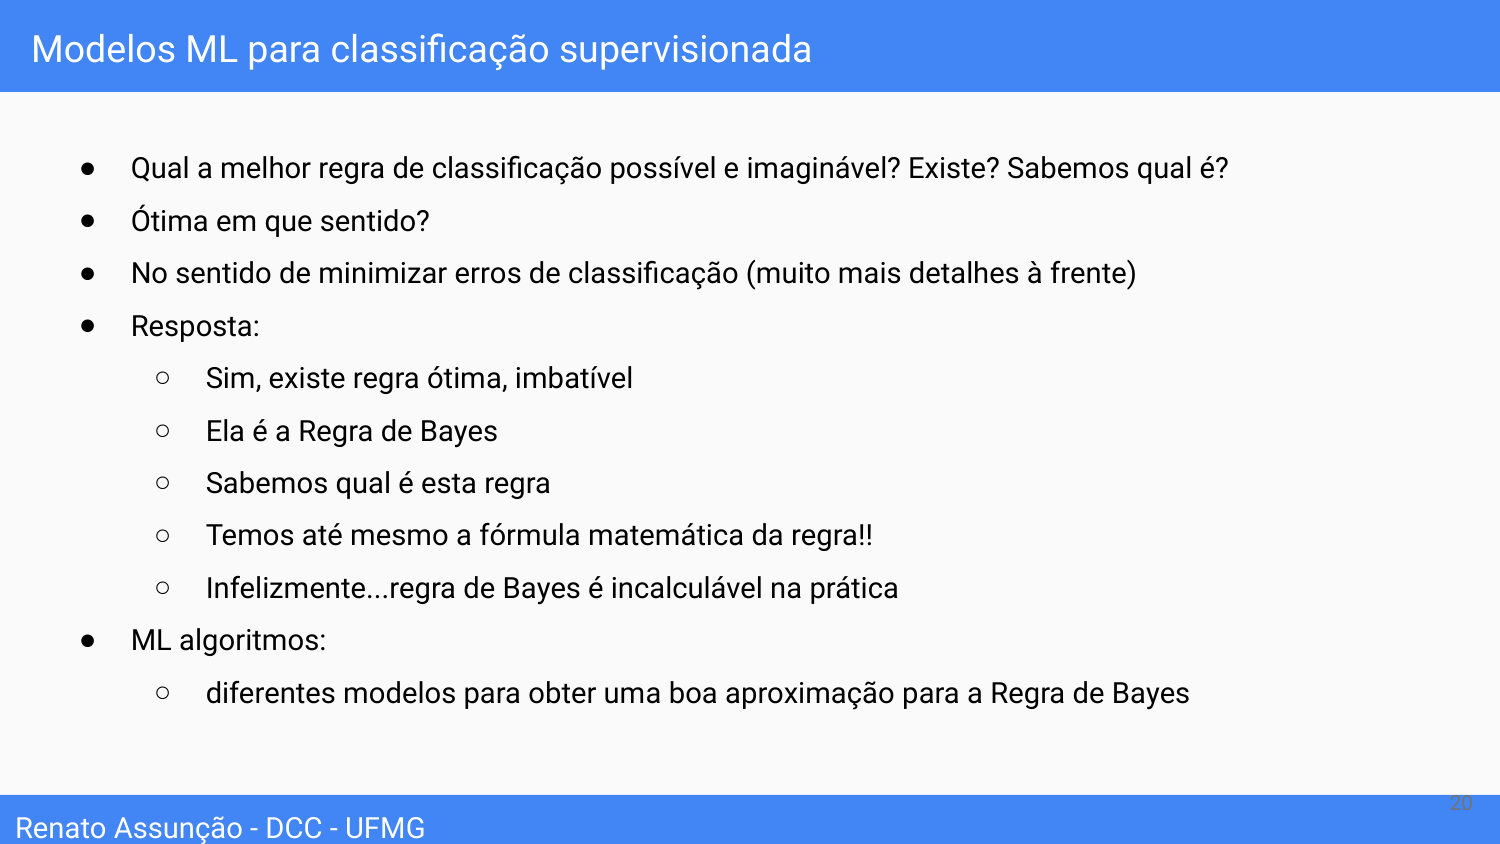

# Modelos ML para classificação supervisionada
Qual a melhor regra de classificação possível e imaginável? Existe? Sabemos qual é?
Ótima em que sentido?
No sentido de minimizar erros de classificação (muito mais detalhes à frente)
Resposta:
Sim, existe regra ótima, imbatível
Ela é a Regra de Bayes
Sabemos qual é esta regra
Temos até mesmo a fórmula matemática da regra!!
Infelizmente...regra de Bayes é incalculável na prática
ML algoritmos:
diferentes modelos para obter uma boa aproximação para a Regra de Bayes

20